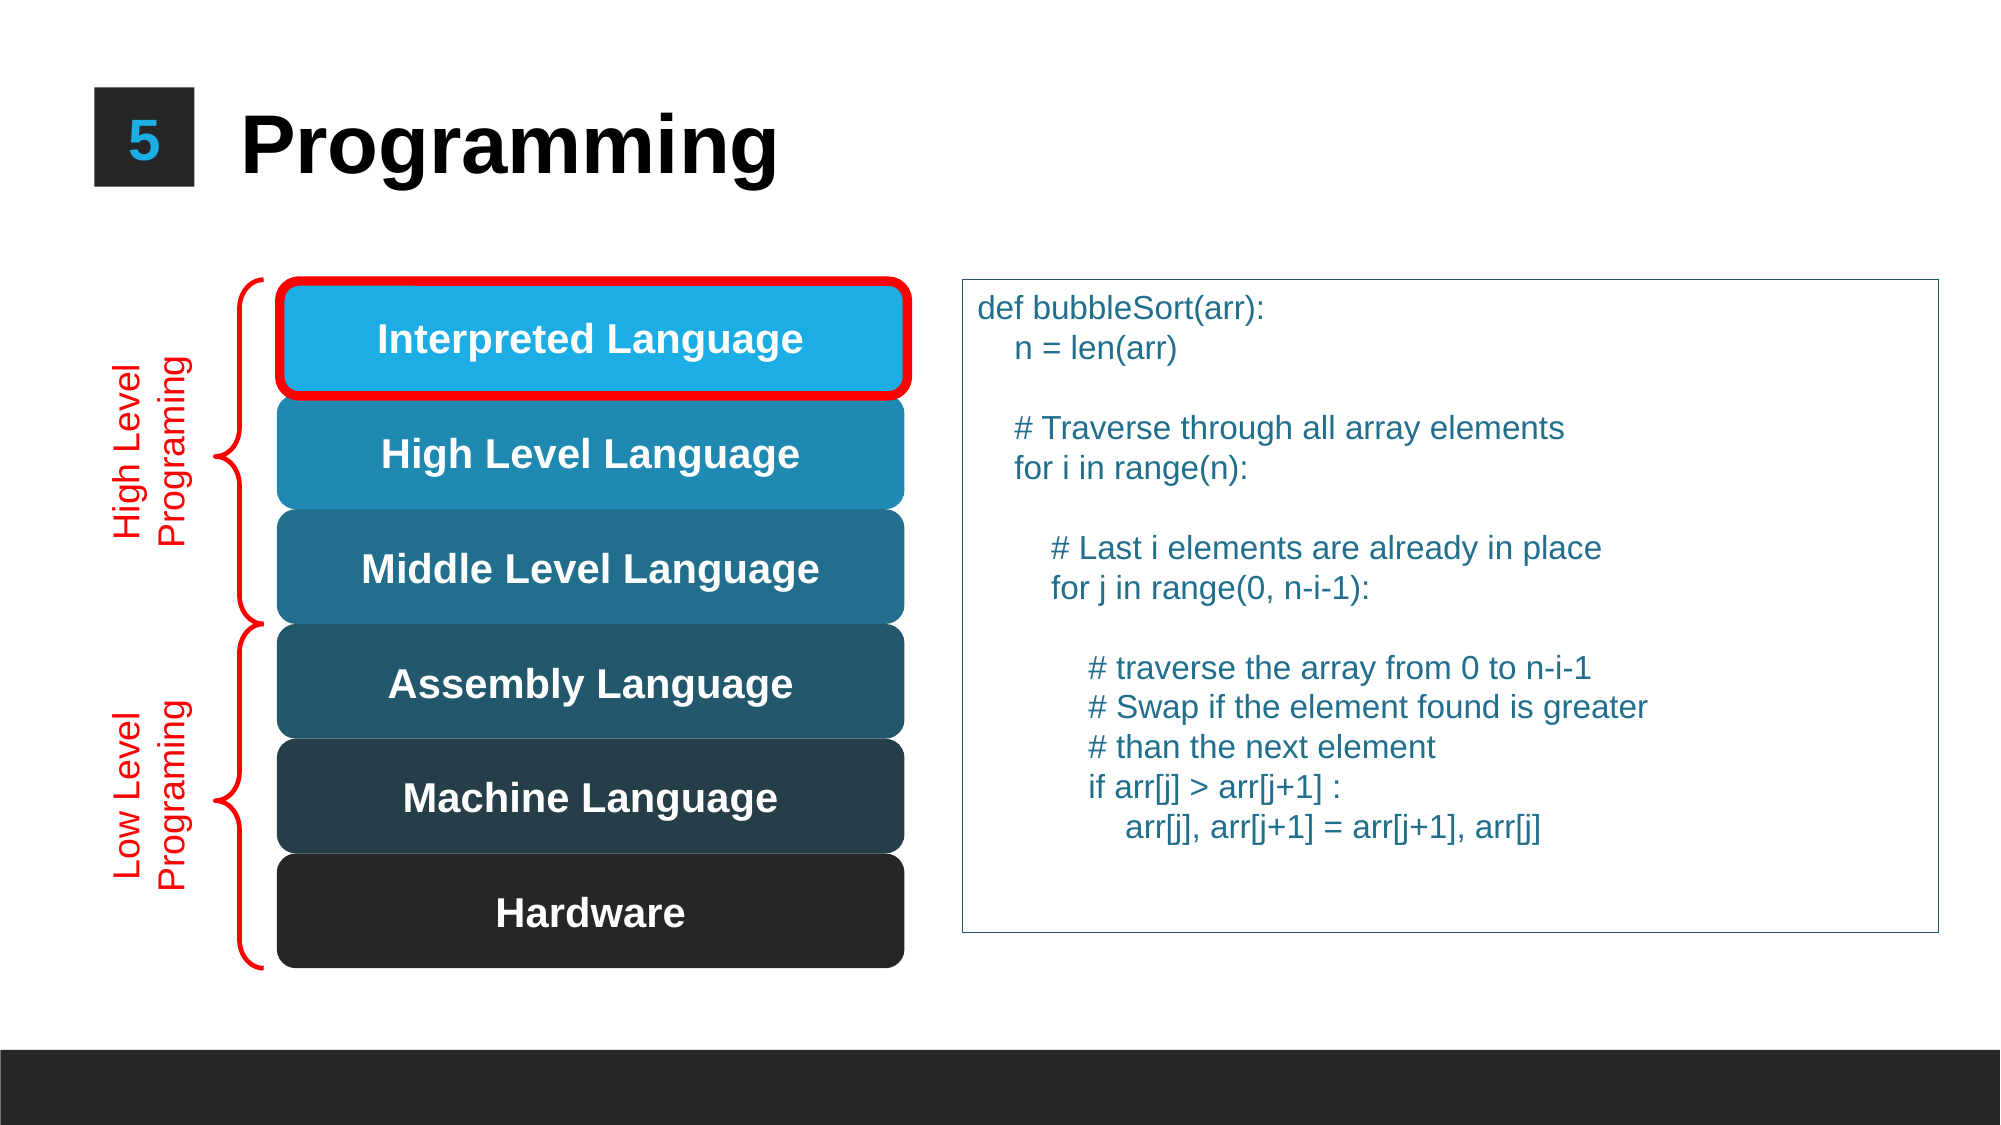

Programming
5
def bubbleSort(arr):
    n = len(arr)

    # Traverse through all array elements
    for i in range(n):

        # Last i elements are already in place
        for j in range(0, n-i-1):

            # traverse the array from 0 to n-i-1
            # Swap if the element found is greater
            # than the next element
            if arr[j] > arr[j+1] :
                arr[j], arr[j+1] = arr[j+1], arr[j]

Interpreted Language

High Level Language
High Level Programing
Middle Level Language

Assembly Language
Machine Language
Low Level Programing
Hardware